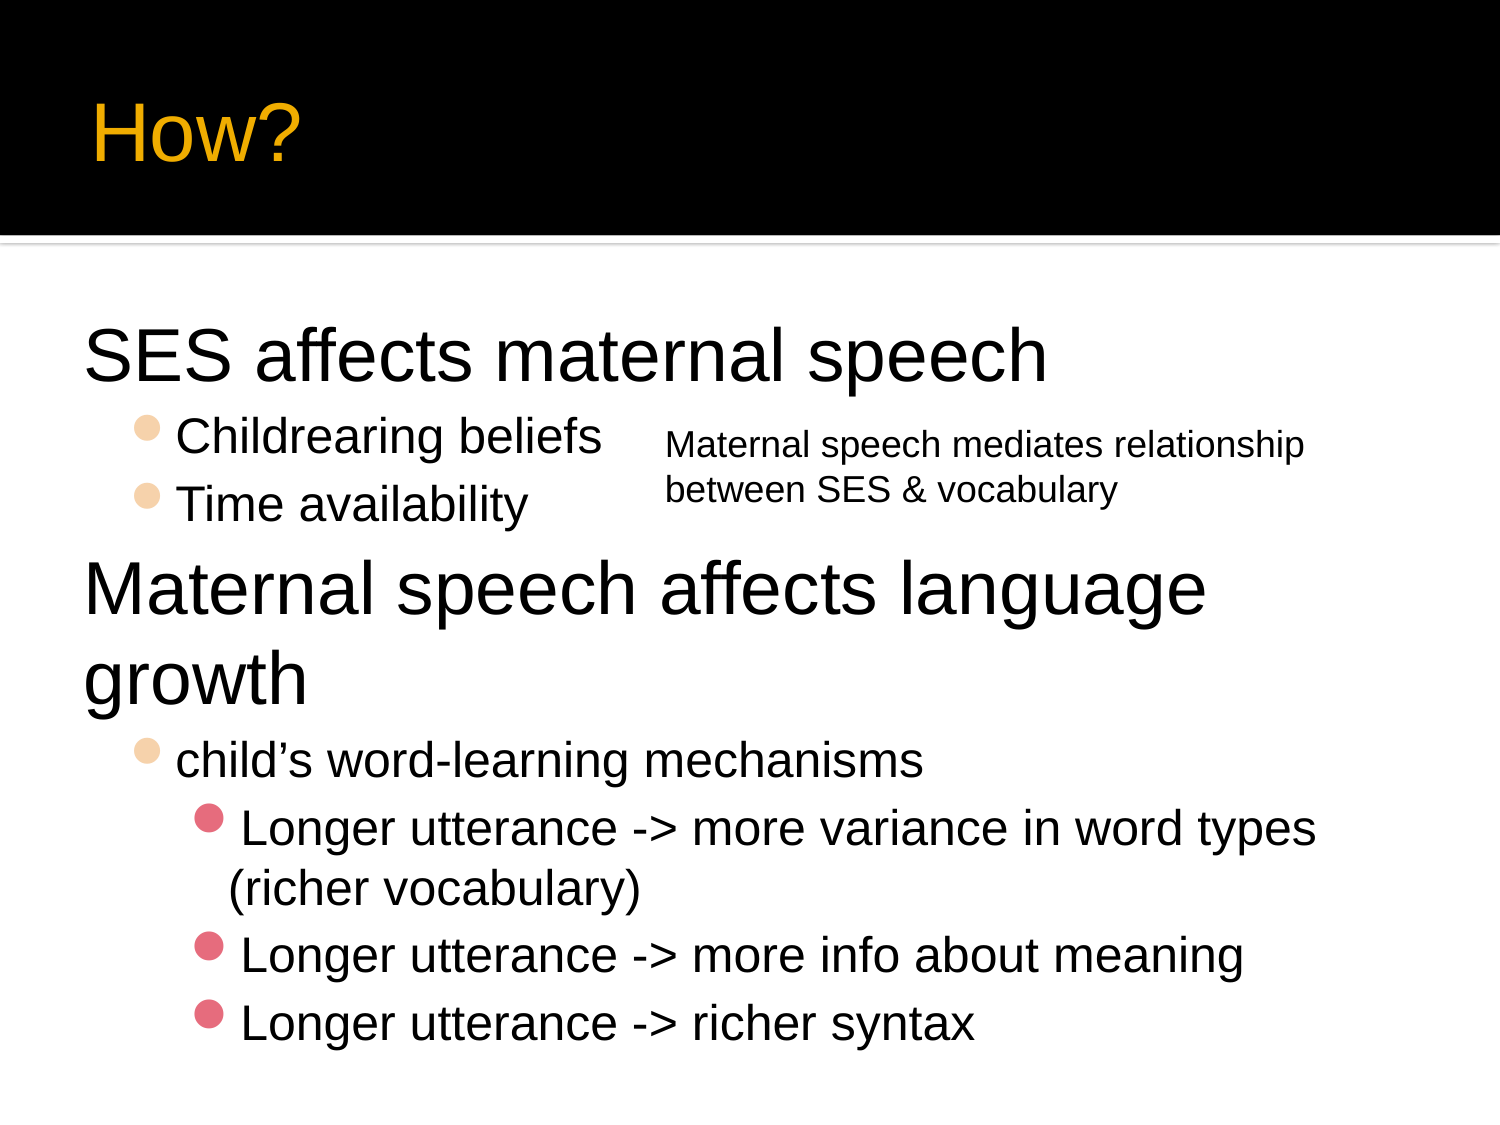

# How?
SES affects maternal speech
Childrearing beliefs
Time availability
Maternal speech affects language growth
child’s word-learning mechanisms
Longer utterance -> more variance in word types (richer vocabulary)
Longer utterance -> more info about meaning
Longer utterance -> richer syntax
Maternal speech mediates relationship between SES & vocabulary